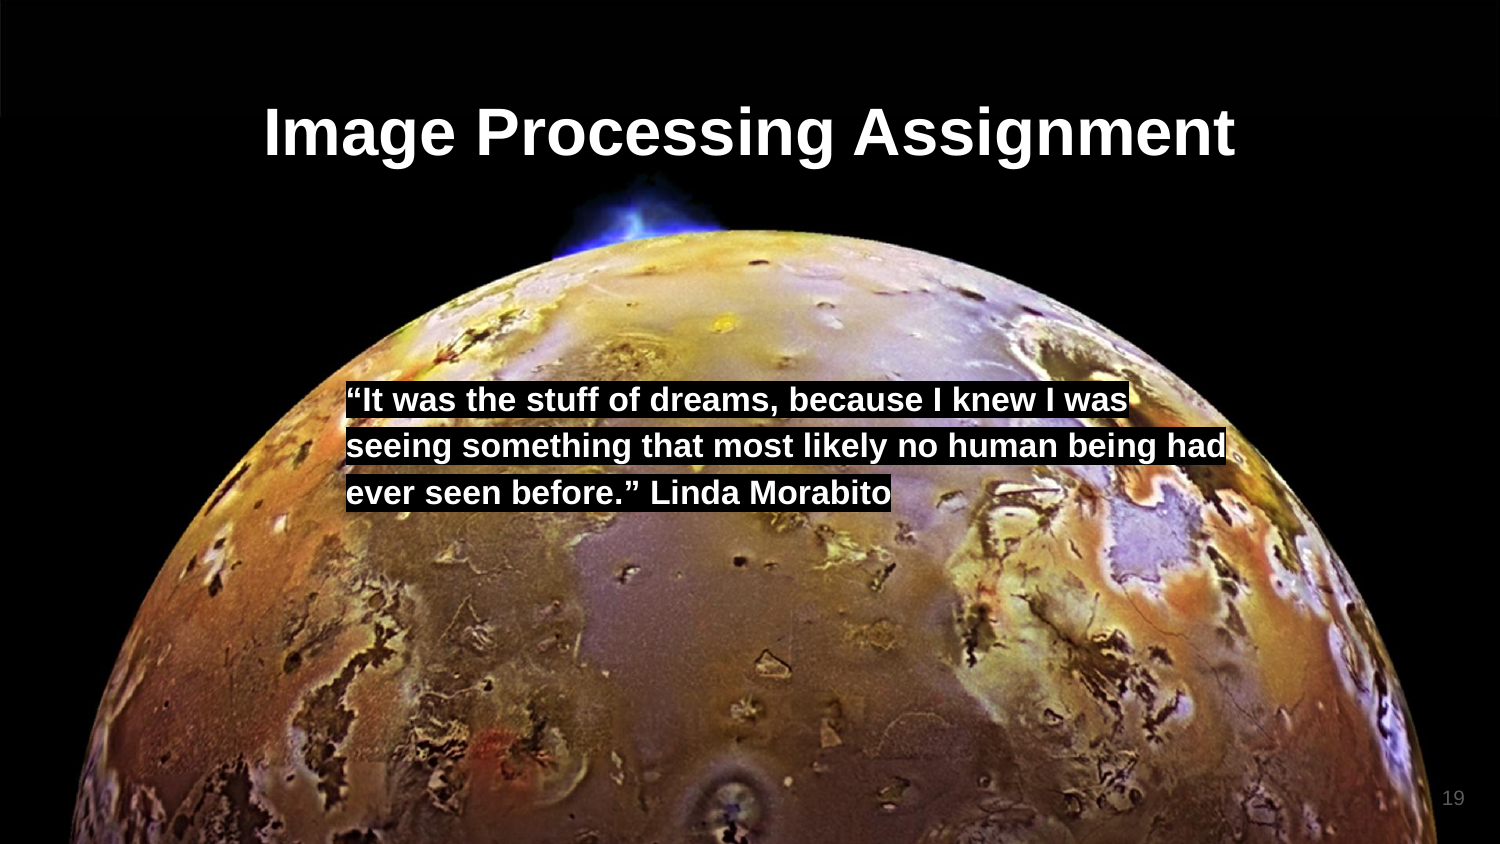

# Image Processing Assignment
“It was the stuff of dreams, because I knew I was seeing something that most likely no human being had ever seen before.” Linda Morabito
19